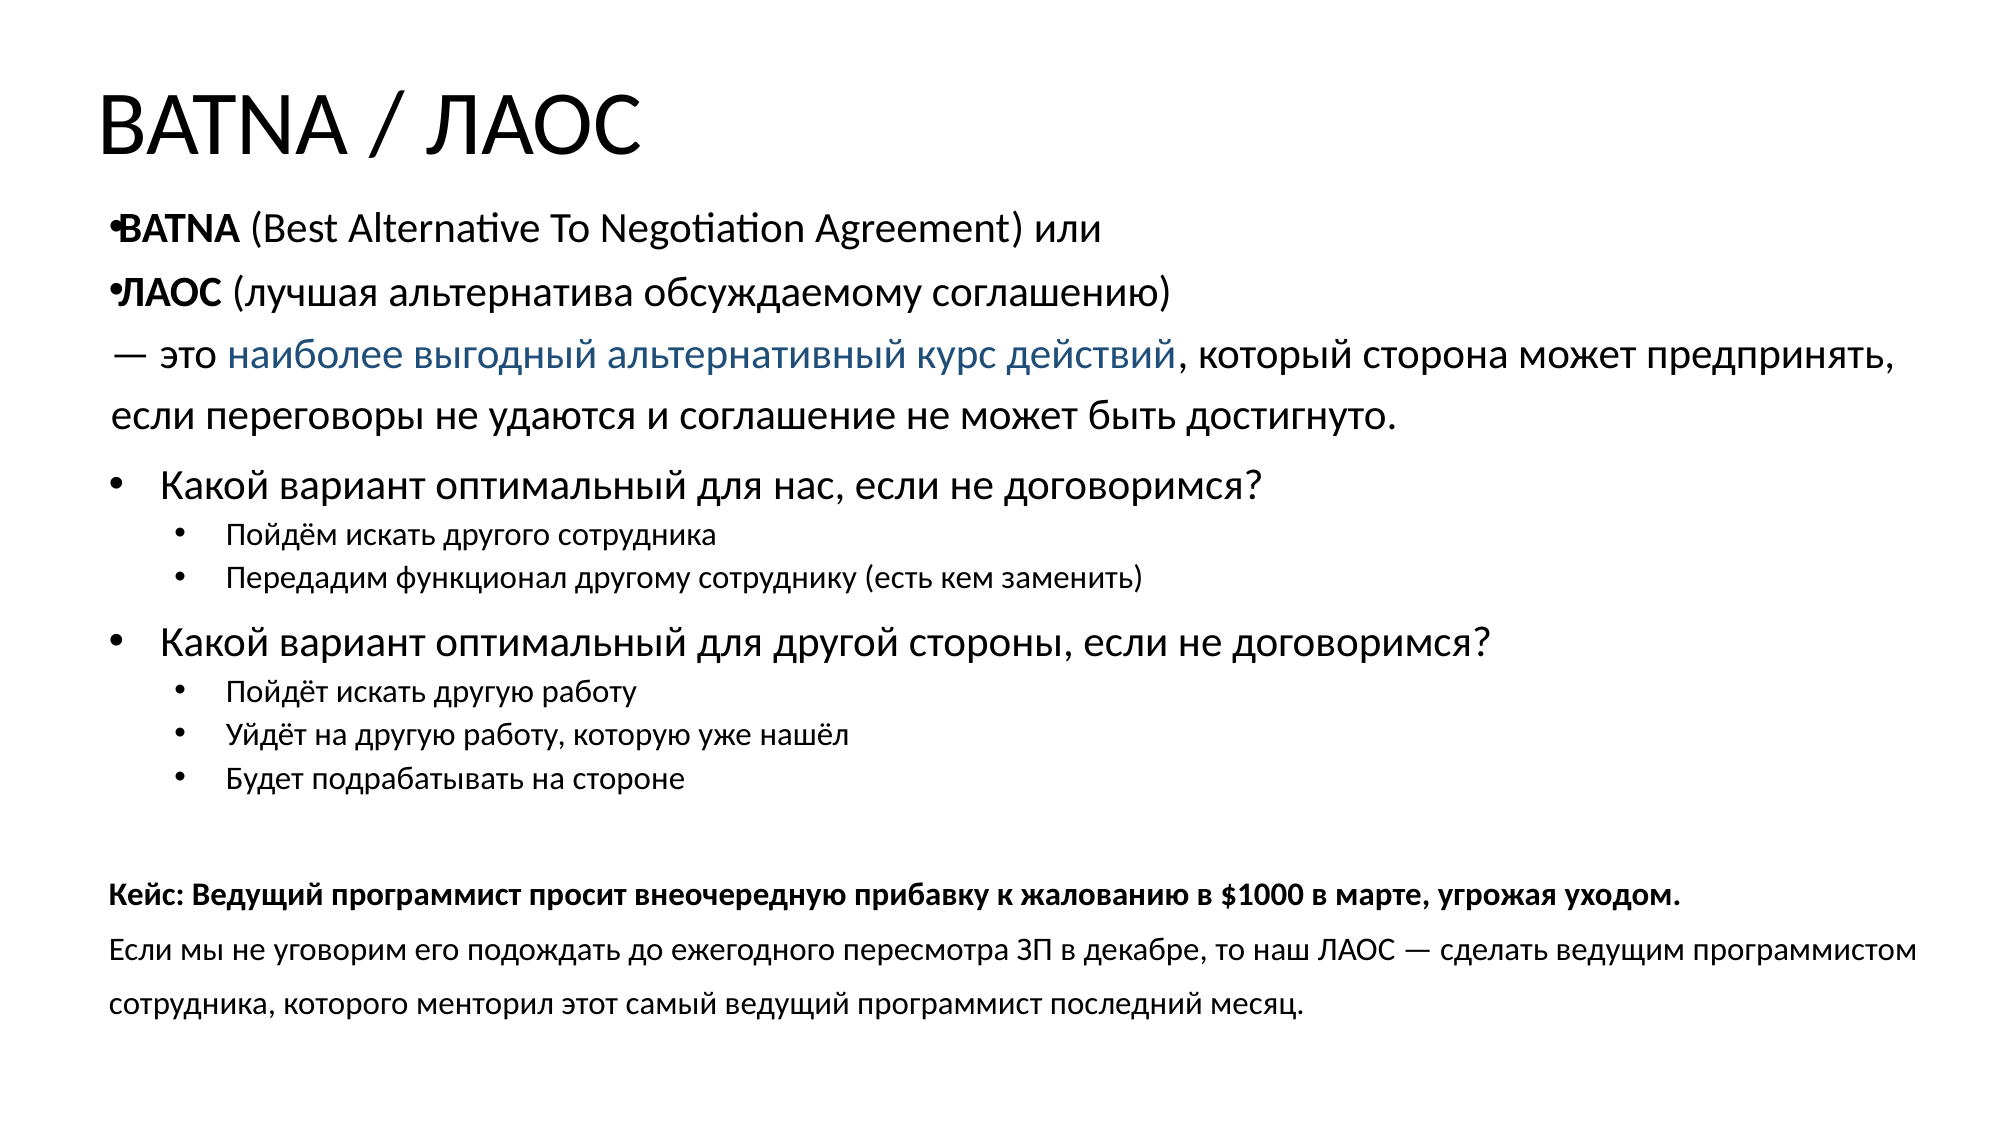

# BATNA / ЛАОС
BATNA (Best Alternative To Negotiation Agreement) или
ЛАОС (лучшая альтернатива обсуждаемому соглашению)
— это наиболее выгодный альтернативный курс действий, который сторона может предпринять, если переговоры не удаются и соглашение не может быть достигнуто.
Какой вариант оптимальный для нас, если не договоримся?
Пойдём искать другого сотрудника
Передадим функционал другому сотруднику (есть кем заменить)
Какой вариант оптимальный для другой стороны, если не договоримся?
Пойдёт искать другую работу
Уйдёт на другую работу, которую уже нашёл
Будет подрабатывать на стороне

Кейс: Ведущий программист просит внеочередную прибавку к жалованию в $1000 в марте, угрожая уходом.
Если мы не уговорим его подождать до ежегодного пересмотра ЗП в декабре, то наш ЛАОС — сделать ведущим программистом сотрудника, которого менторил этот самый ведущий программист последний месяц.